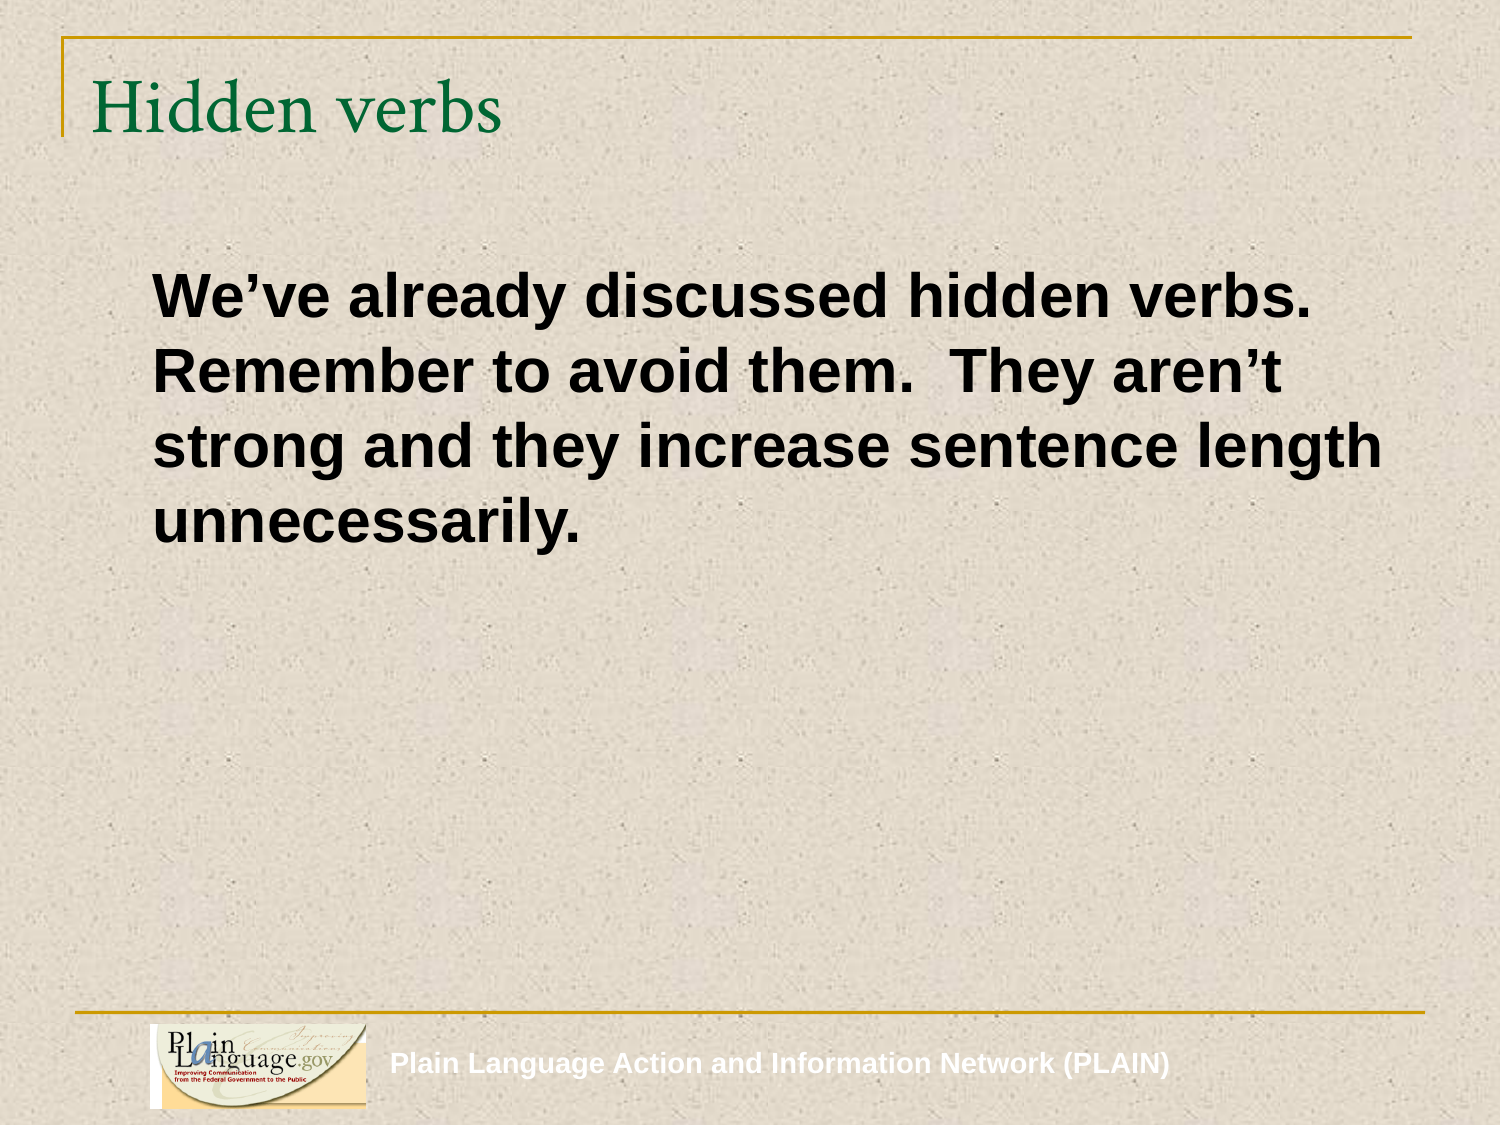

# Hidden verbs
	We’ve already discussed hidden verbs. Remember to avoid them.  They aren’t strong and they increase sentence length unnecessarily.